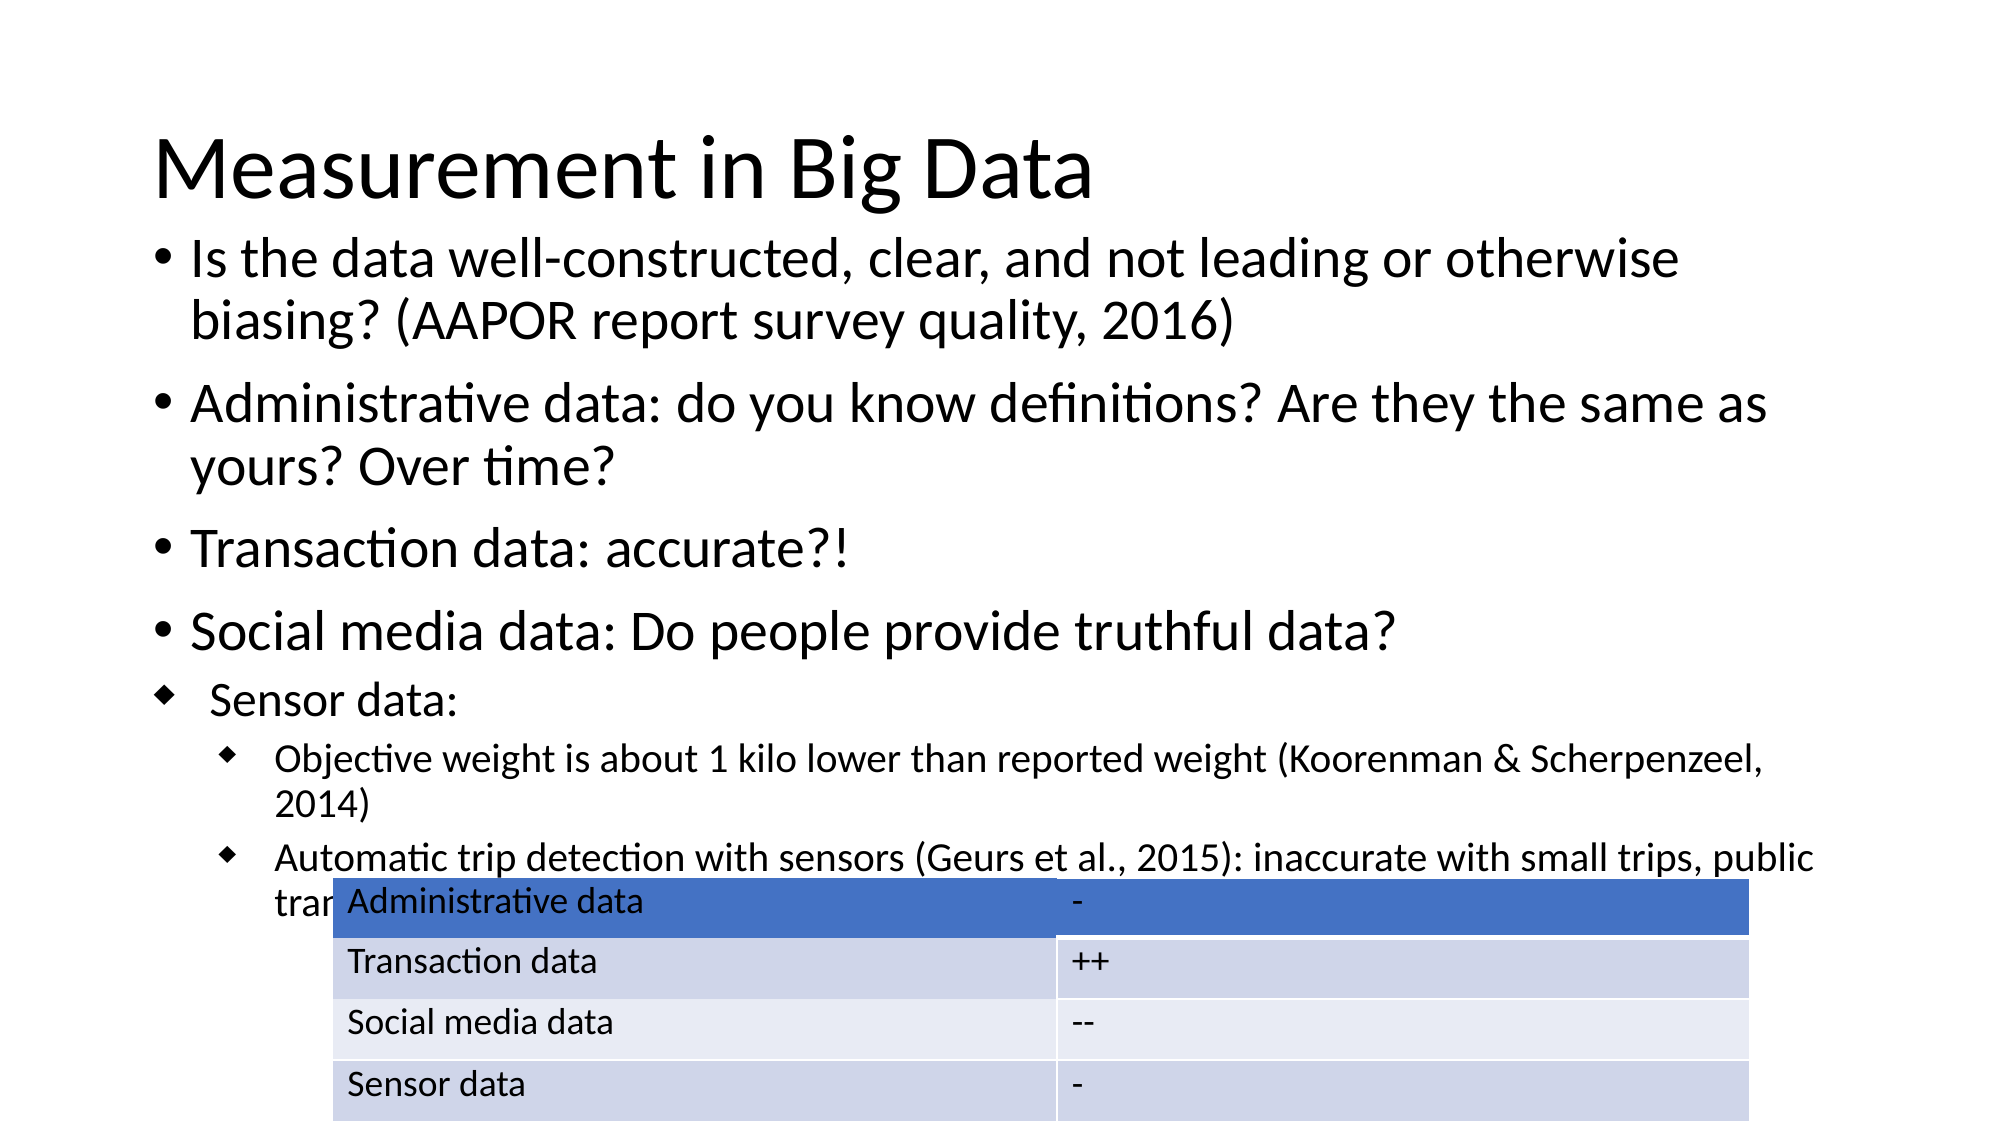

# Measurement in Big Data
Is the data well-constructed, clear, and not leading or otherwise biasing? (AAPOR report survey quality, 2016)
Administrative data: do you know definitions? Are they the same as yours? Over time?
Transaction data: accurate?!
Social media data: Do people provide truthful data?
Sensor data:
Objective weight is about 1 kilo lower than reported weight (Koorenman & Scherpenzeel, 2014)
Automatic trip detection with sensors (Geurs et al., 2015): inaccurate with small trips, public transport trips not classified, unsuccessful mode detection in 25% of trips

| Administrative data | - |
| --- | --- |
| Transaction data | ++ |
| Social media data | -- |
| Sensor data | - |